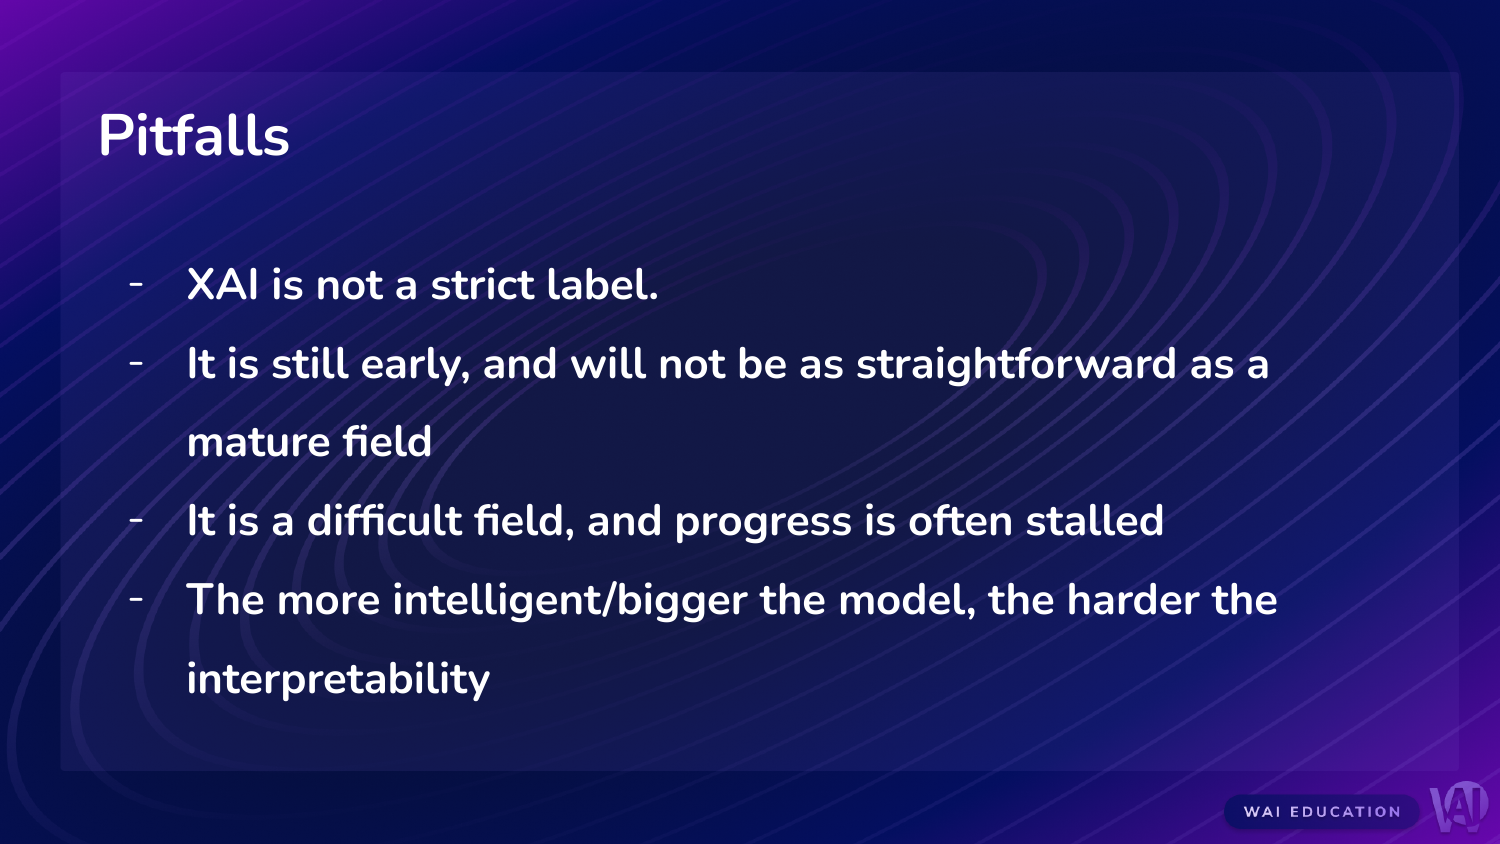

Pitfalls
XAI is not a strict label.
It is still early, and will not be as straightforward as a mature field
It is a difficult field, and progress is often stalled
The more intelligent/bigger the model, the harder the interpretability